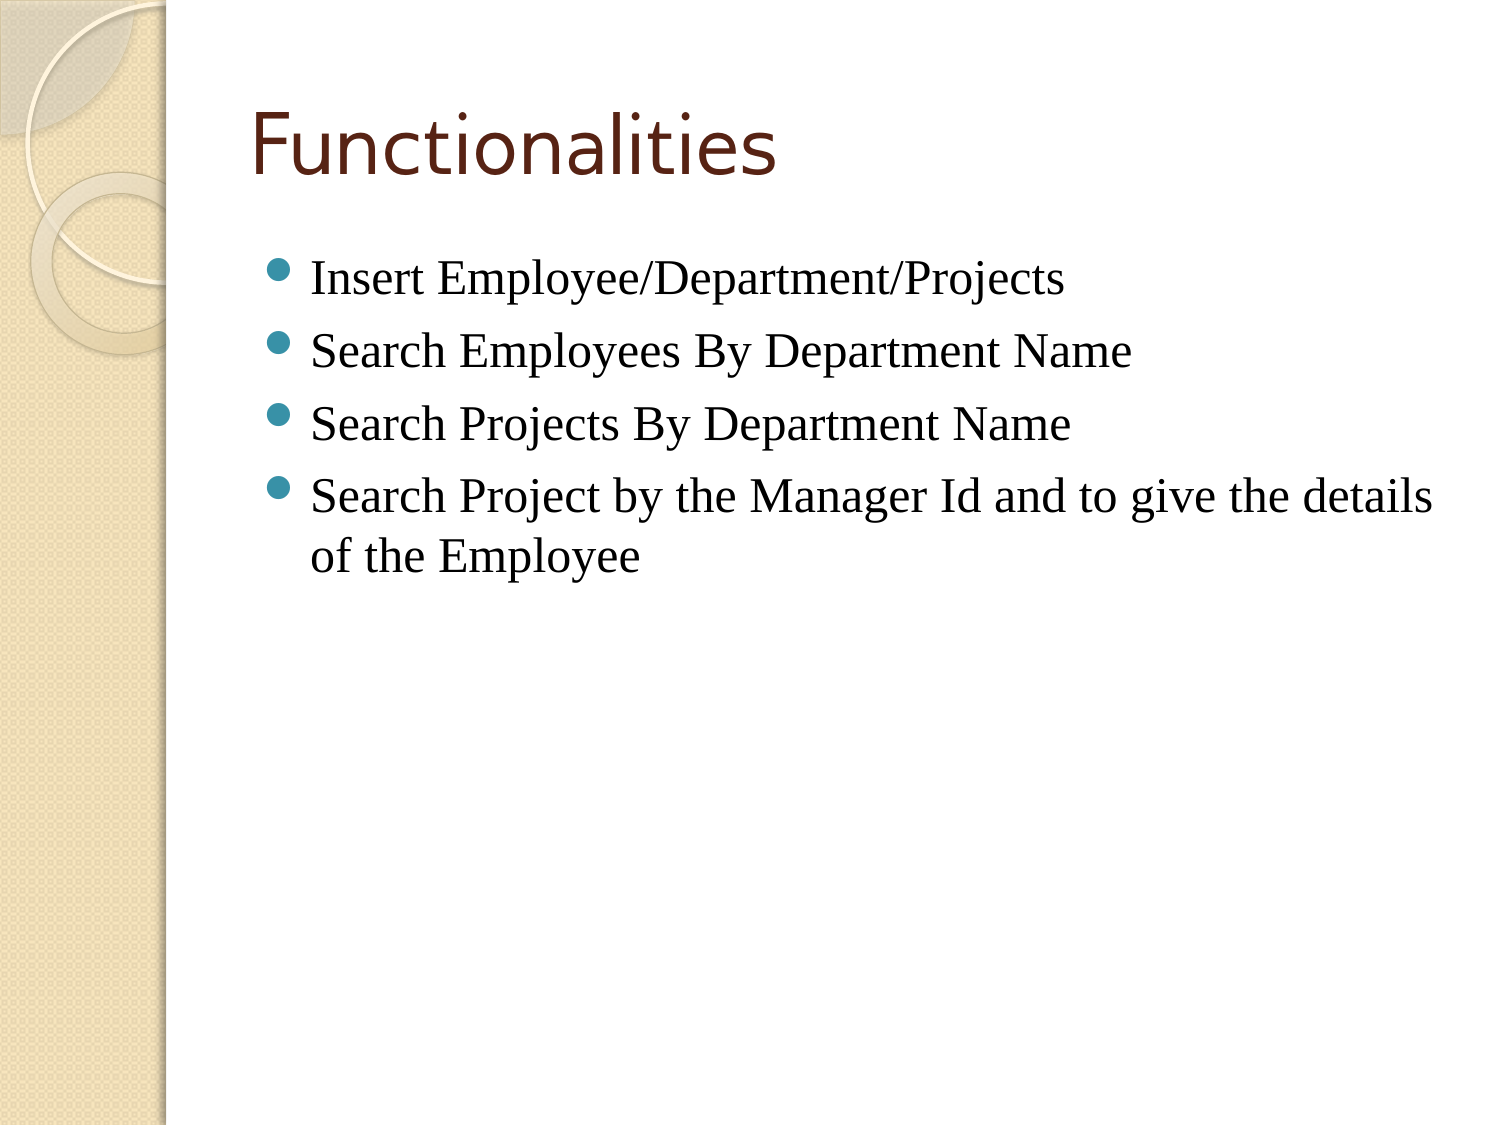

# Functionalities
Insert Employee/Department/Projects
Search Employees By Department Name
Search Projects By Department Name
Search Project by the Manager Id and to give the details of the Employee